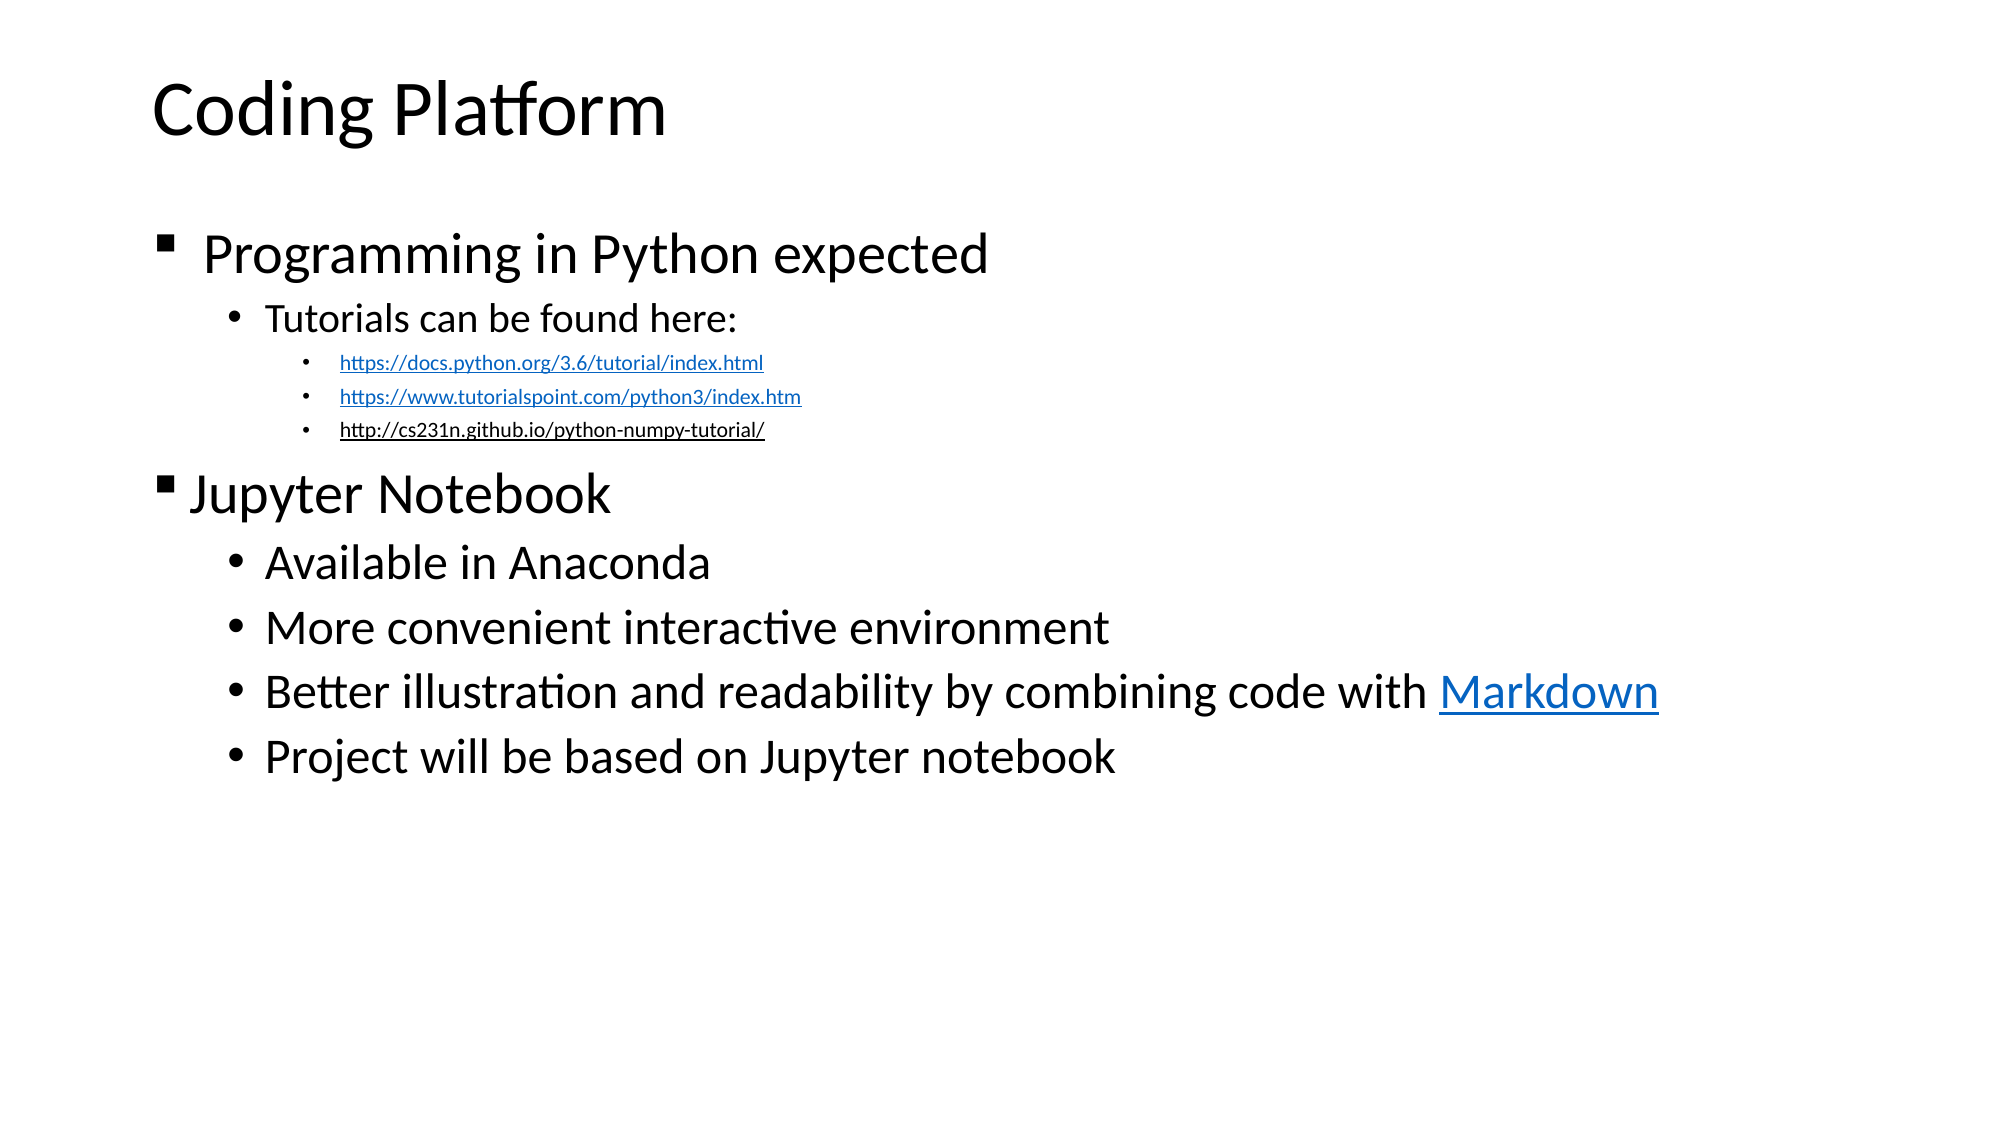

# Coding Platform
 Programming in Python expected
Tutorials can be found here:
https://docs.python.org/3.6/tutorial/index.html
https://www.tutorialspoint.com/python3/index.htm
http://cs231n.github.io/python-numpy-tutorial/
Jupyter Notebook
Available in Anaconda
More convenient interactive environment
Better illustration and readability by combining code with Markdown
Project will be based on Jupyter notebook